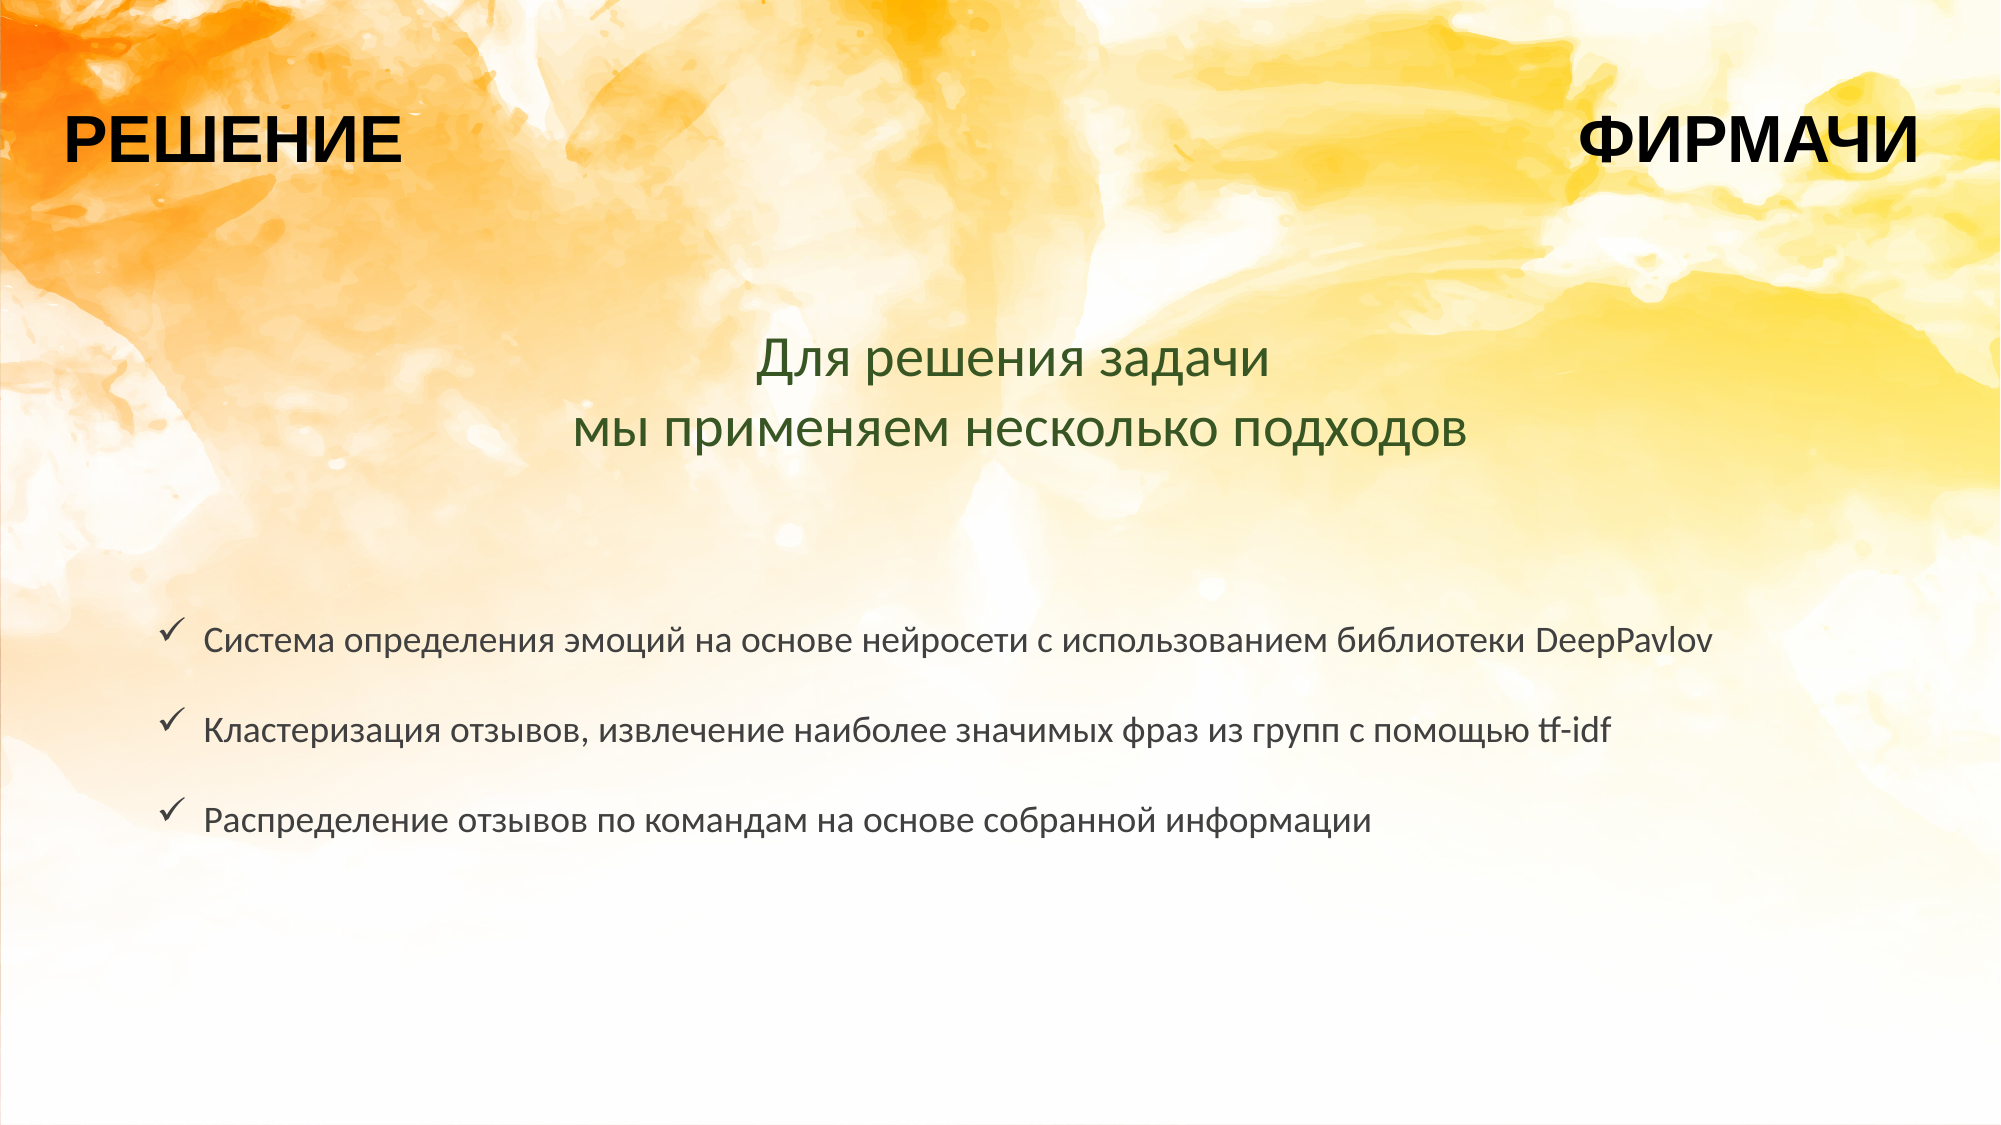

РЕШЕНИЕ
ФИРМАЧИ
Для решения задачи
мы применяем несколько подходов
Система определения эмоций на основе нейросети с использованием библиотеки DeepPavlov
Кластеризация отзывов, извлечение наиболее значимых фраз из групп с помощью tf-idf
Распределение отзывов по командам на основе собранной информации